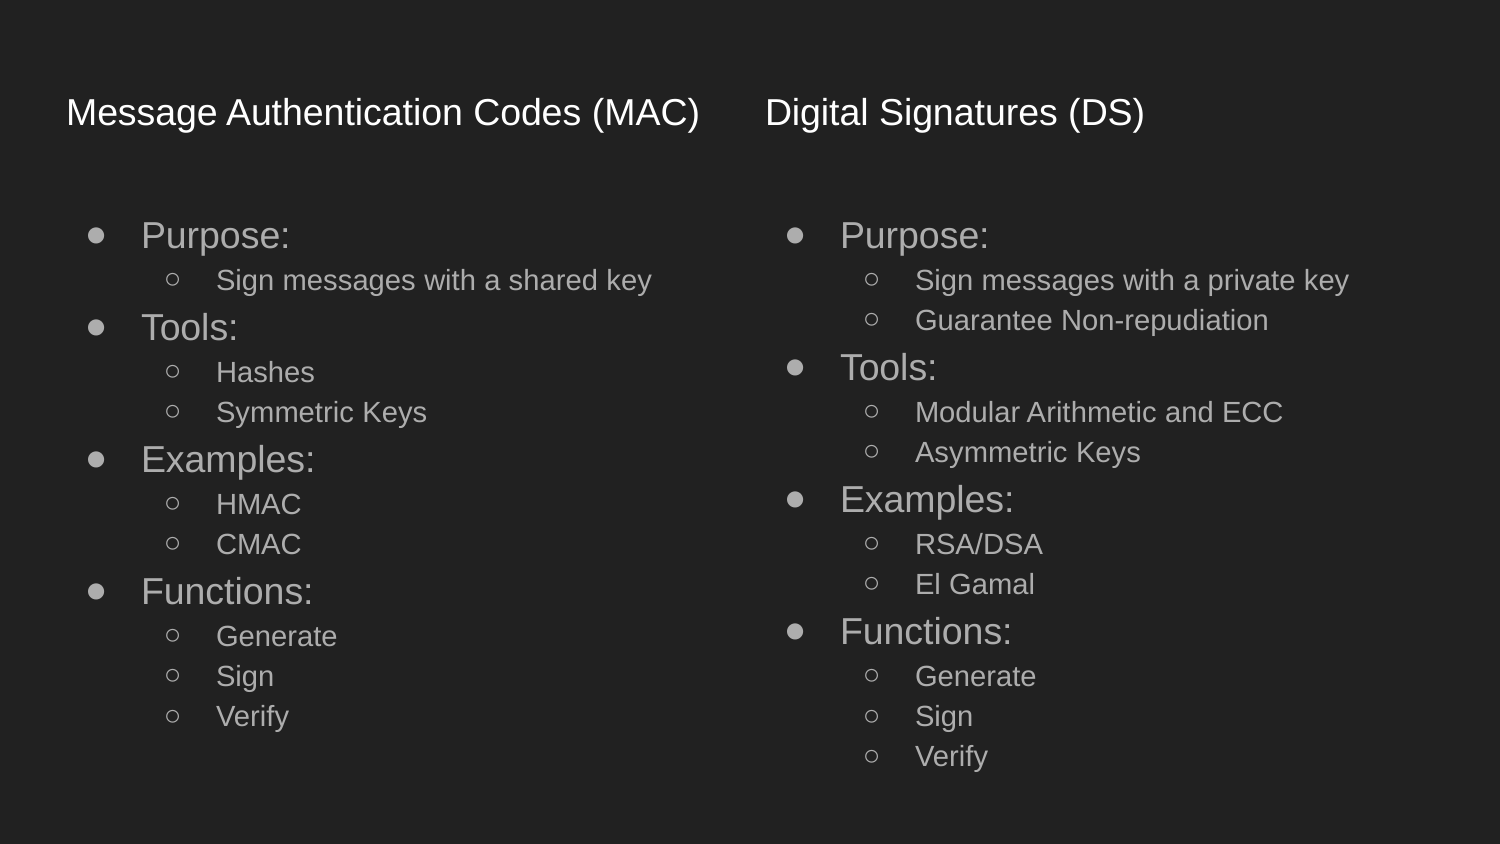

# Message Authentication Codes (MAC)
Digital Signatures (DS)
Purpose:
Sign messages with a shared key
Tools:
Hashes
Symmetric Keys
Examples:
HMAC
CMAC
Functions:
Generate
Sign
Verify
Purpose:
Sign messages with a private key
Guarantee Non-repudiation
Tools:
Modular Arithmetic and ECC
Asymmetric Keys
Examples:
RSA/DSA
El Gamal
Functions:
Generate
Sign
Verify